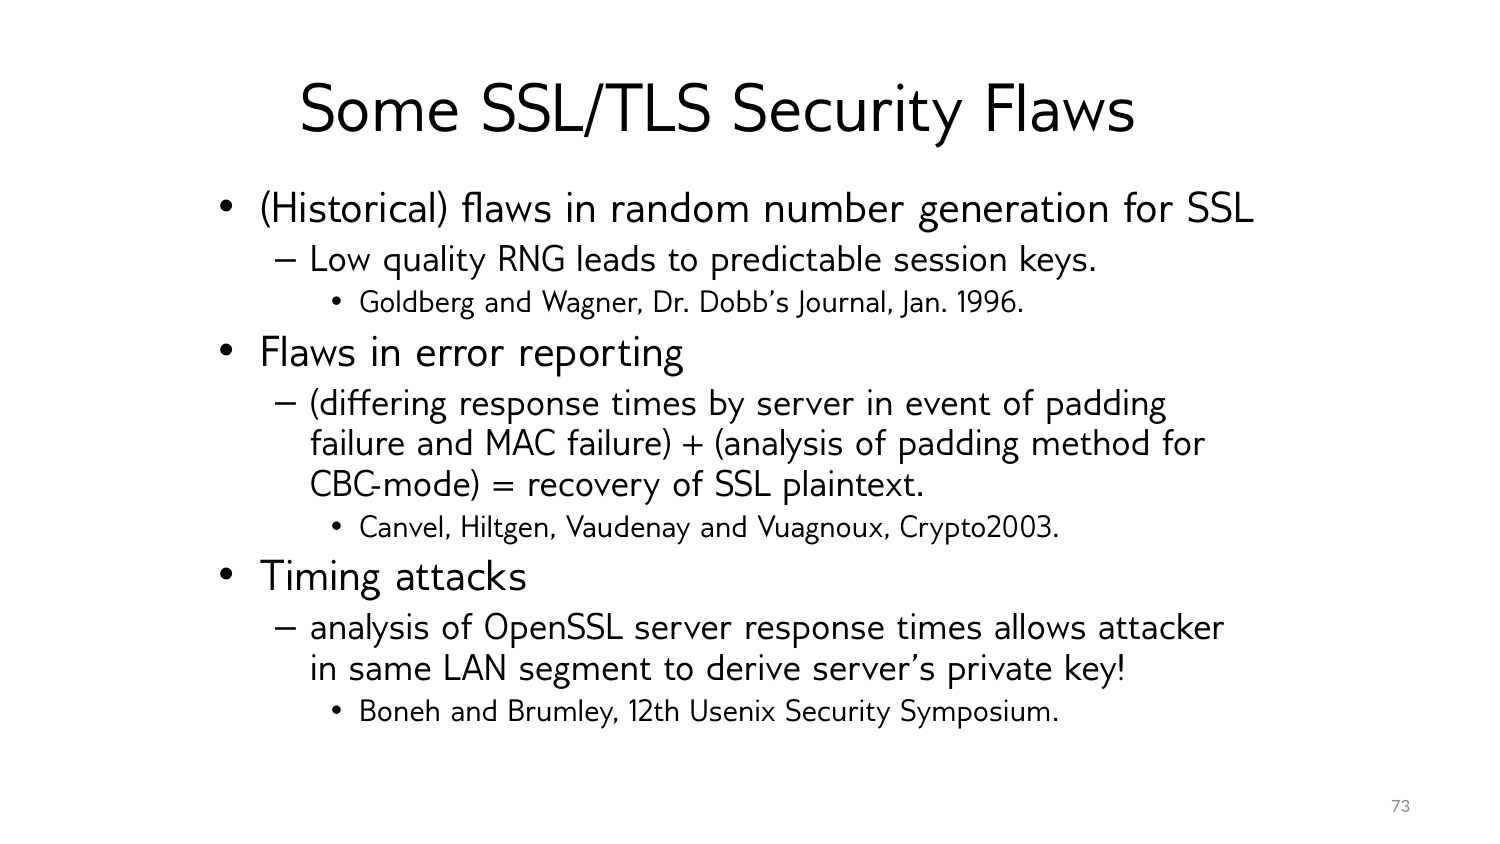

# Some SSL/TLS Security Flaws
(Historical) flaws in random number generation for SSL
Low quality RNG leads to predictable session keys.
Goldberg and Wagner, Dr. Dobb’s Journal, Jan. 1996.
Flaws in error reporting
(differing response times by server in event of padding failure and MAC failure) + (analysis of padding method for CBC-mode) = recovery of SSL plaintext.
Canvel, Hiltgen, Vaudenay and Vuagnoux, Crypto2003.
Timing attacks
analysis of OpenSSL server response times allows attacker in same LAN segment to derive server’s private key!
Boneh and Brumley, 12th Usenix Security Symposium.
73